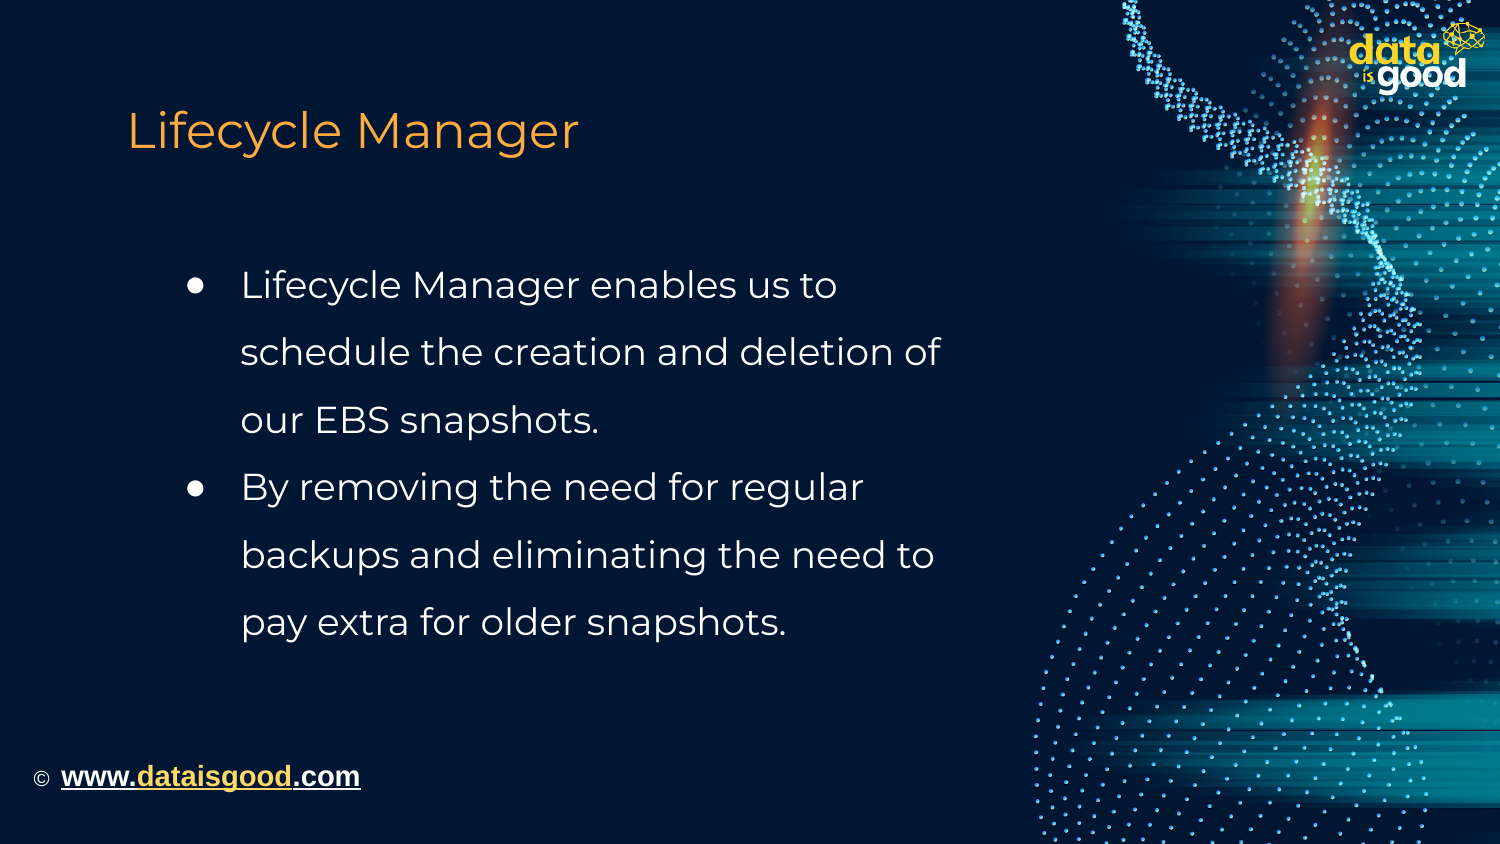

# Lifecycle Manager
Lifecycle Manager enables us to schedule the creation and deletion of our EBS snapshots.
By removing the need for regular backups and eliminating the need to pay extra for older snapshots.